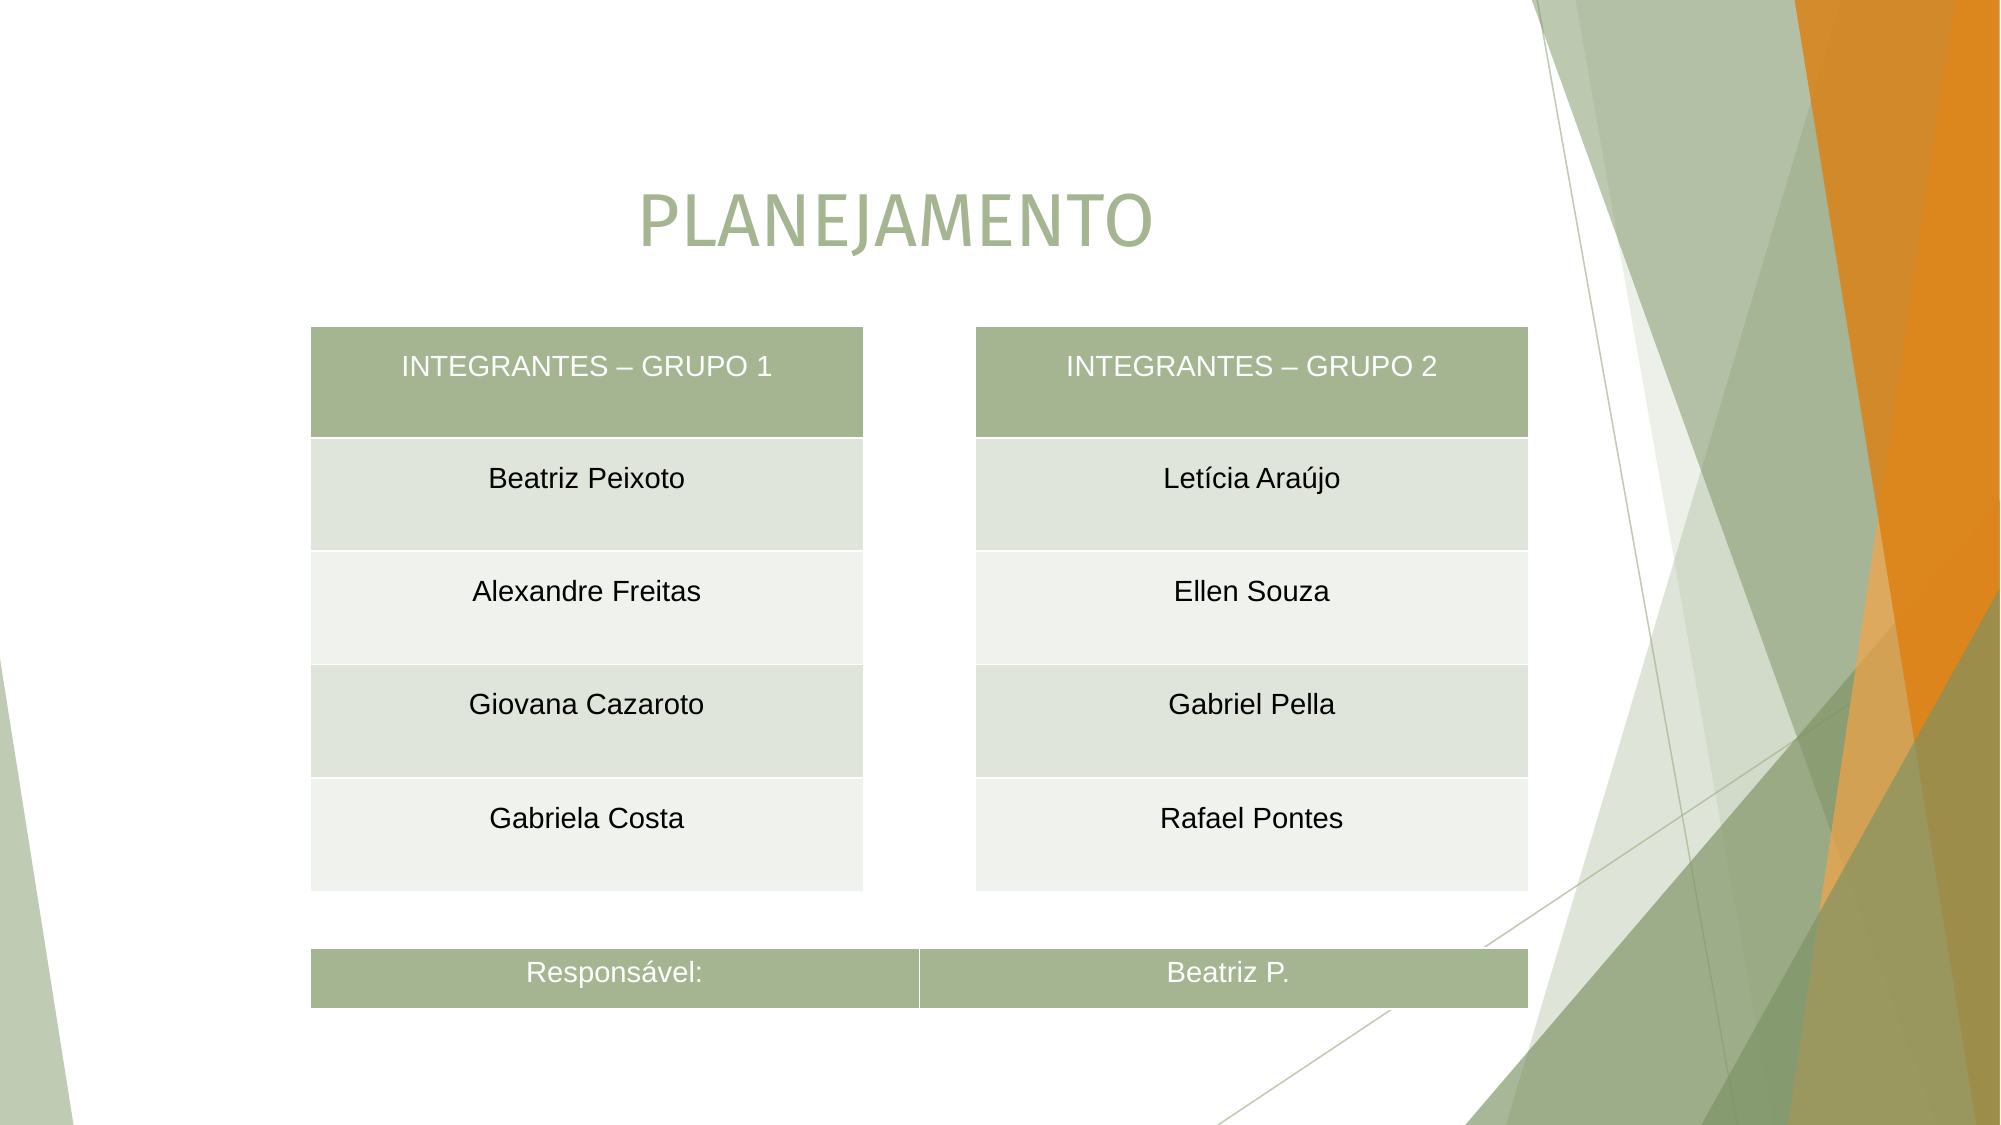

# PLANEJAMENTO
| INTEGRANTES – GRUPO 1 |
| --- |
| Beatriz Peixoto |
| Alexandre Freitas |
| Giovana Cazaroto |
| Gabriela Costa |
| INTEGRANTES – GRUPO 2 |
| --- |
| Letícia Araújo |
| Ellen Souza |
| Gabriel Pella |
| Rafael Pontes |
| Responsável: | Beatriz P. |
| --- | --- |